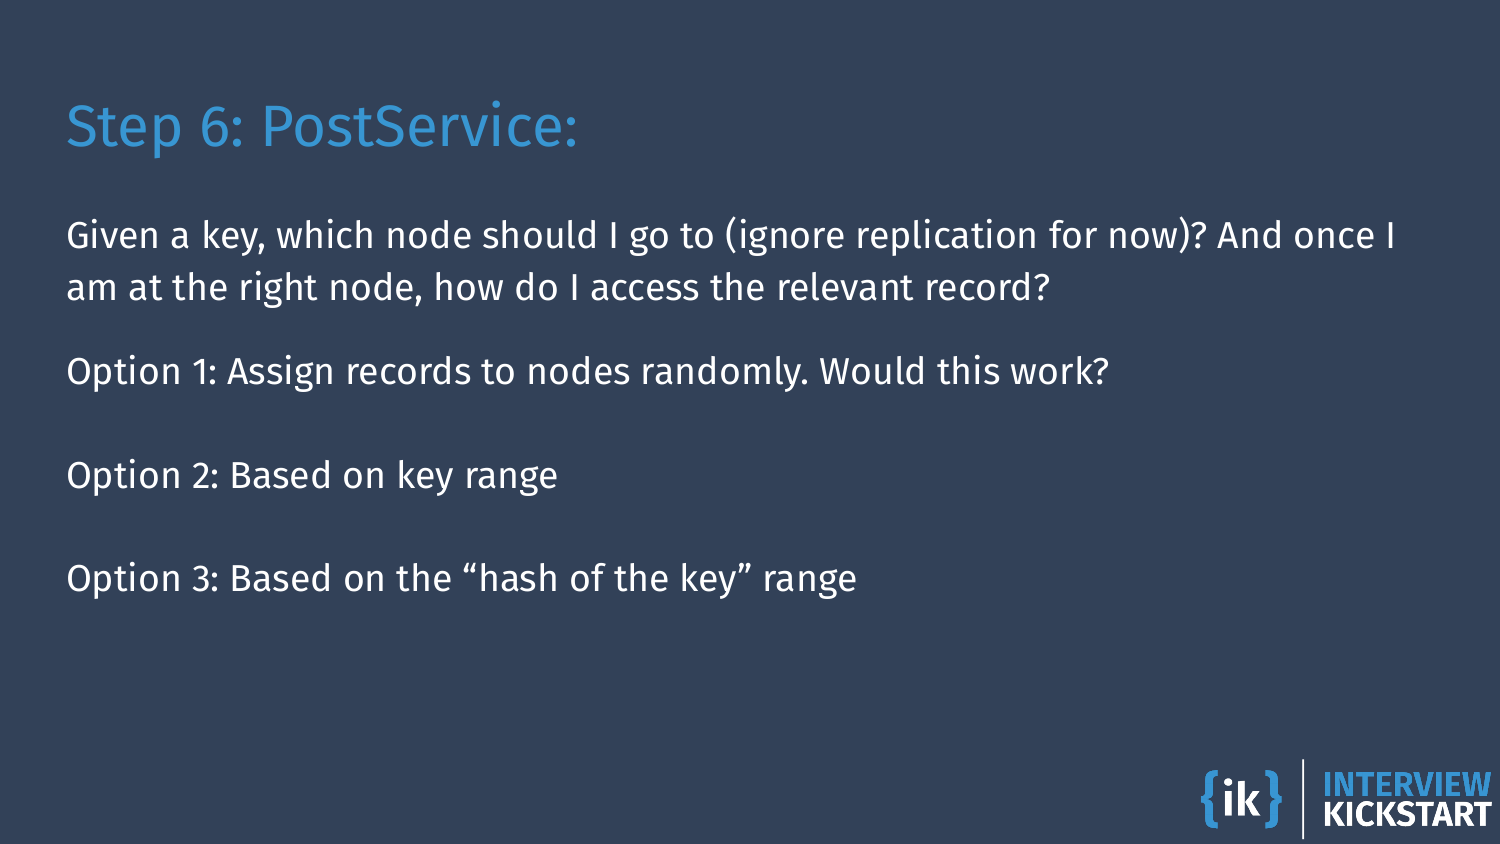

# Step 6: PostService:
Given a key, which node should I go to (ignore replication for now)? And once I am at the right node, how do I access the relevant record?
Option 1: Assign records to nodes randomly. Would this work?
Option 2: Based on key range
Option 3: Based on the “hash of the key” range